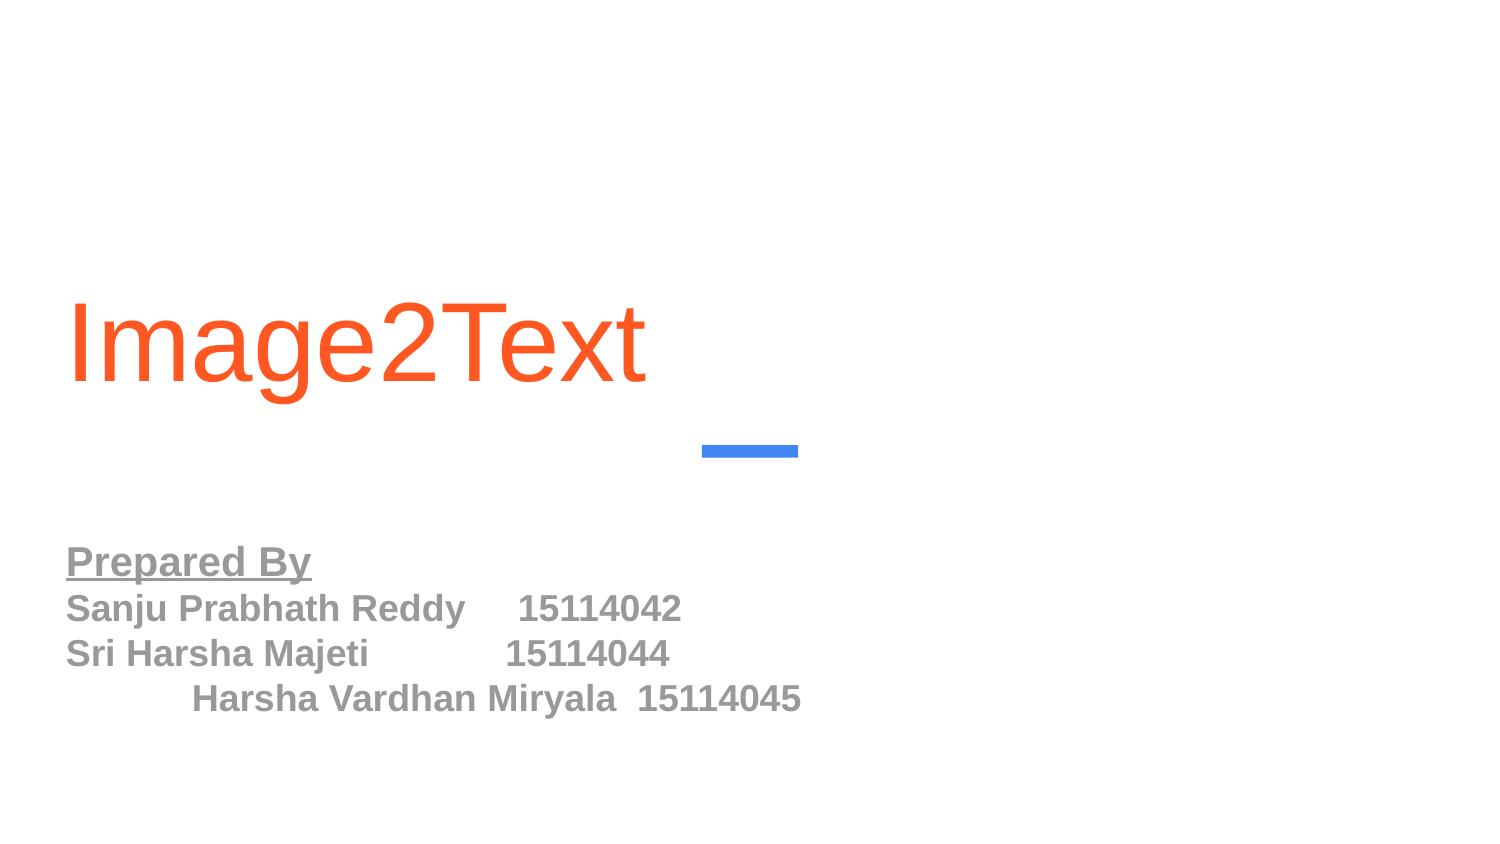

Image2Text
Prepared By
Sanju Prabhath Reddy     15114042
Sri Harsha Majeti             15114044
            Harsha Vardhan Miryala  15114045